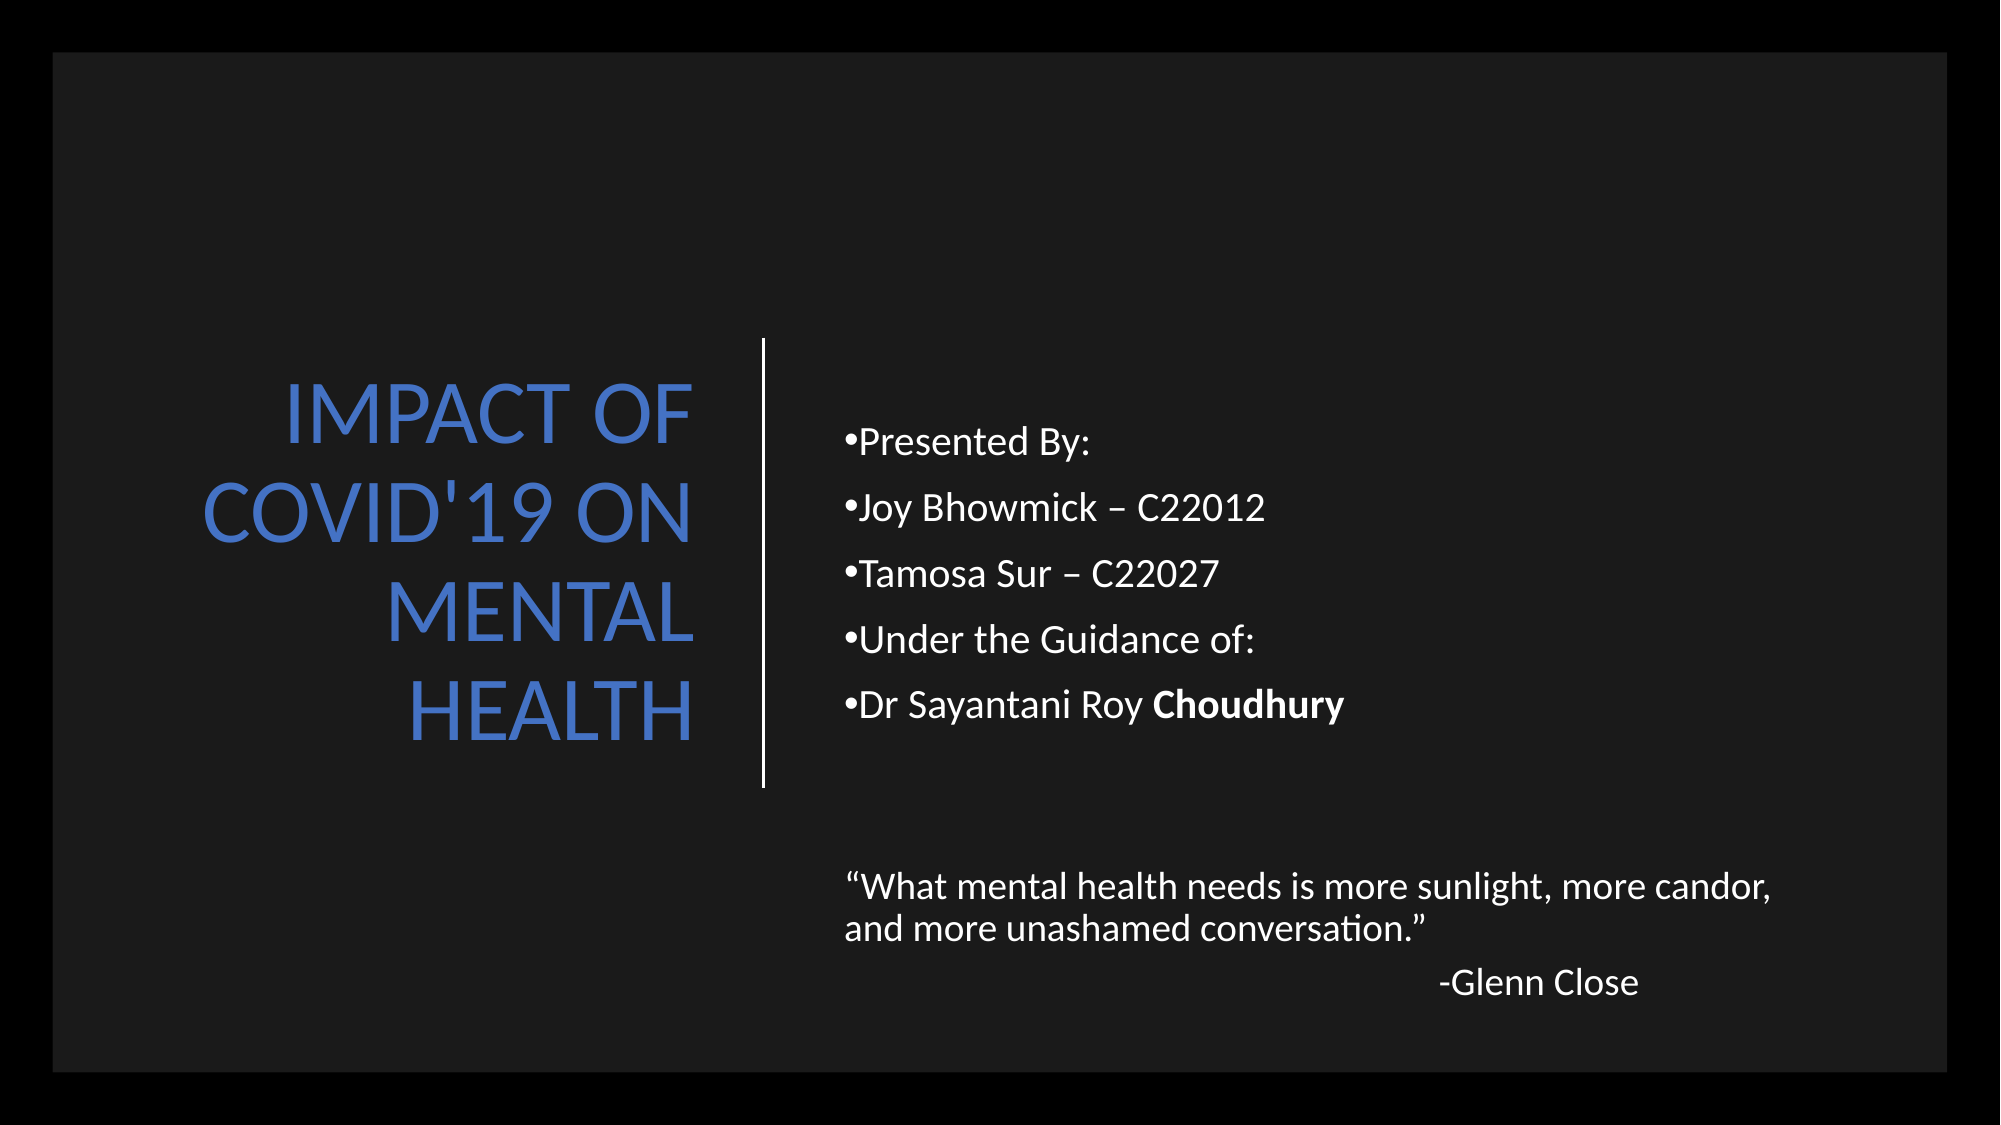

# IMPACT OF COVID'19 ON MENTAL HEALTH
Presented By:
Joy Bhowmick – C22012
Tamosa Sur – C22027
Under the Guidance of:
Dr Sayantani Roy Choudhury
“What mental health needs is more sunlight, more candor, and more unashamed conversation.”
                                                                    -Glenn Close